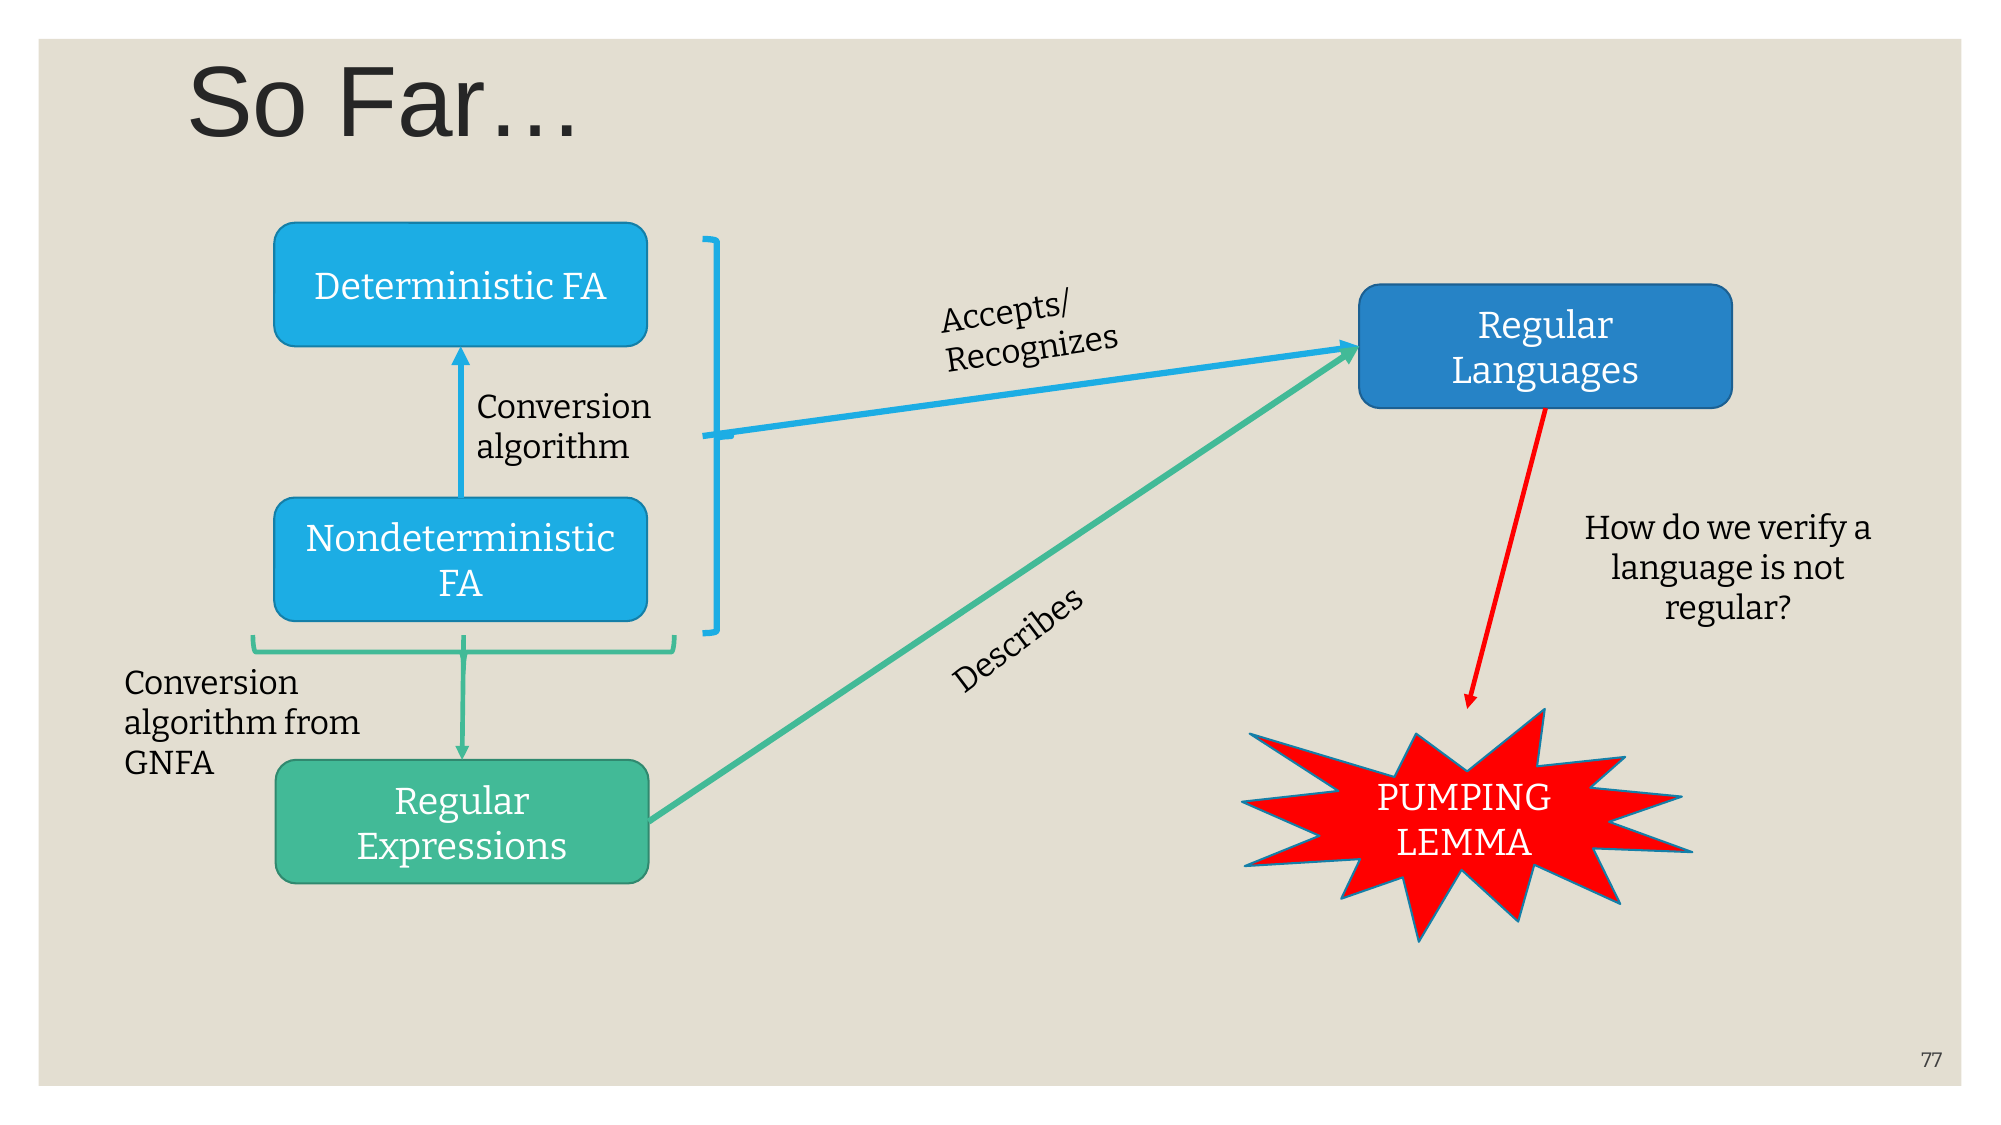

# So Far…
Deterministic FA

Accepts/ Recognizes
Regular Languages
Conversion algorithm

Nondeterministic FA
How do we verify a language is not regular?
Describes
Conversion algorithm from GNFA
PUMPING LEMMA
Regular Expressions
77